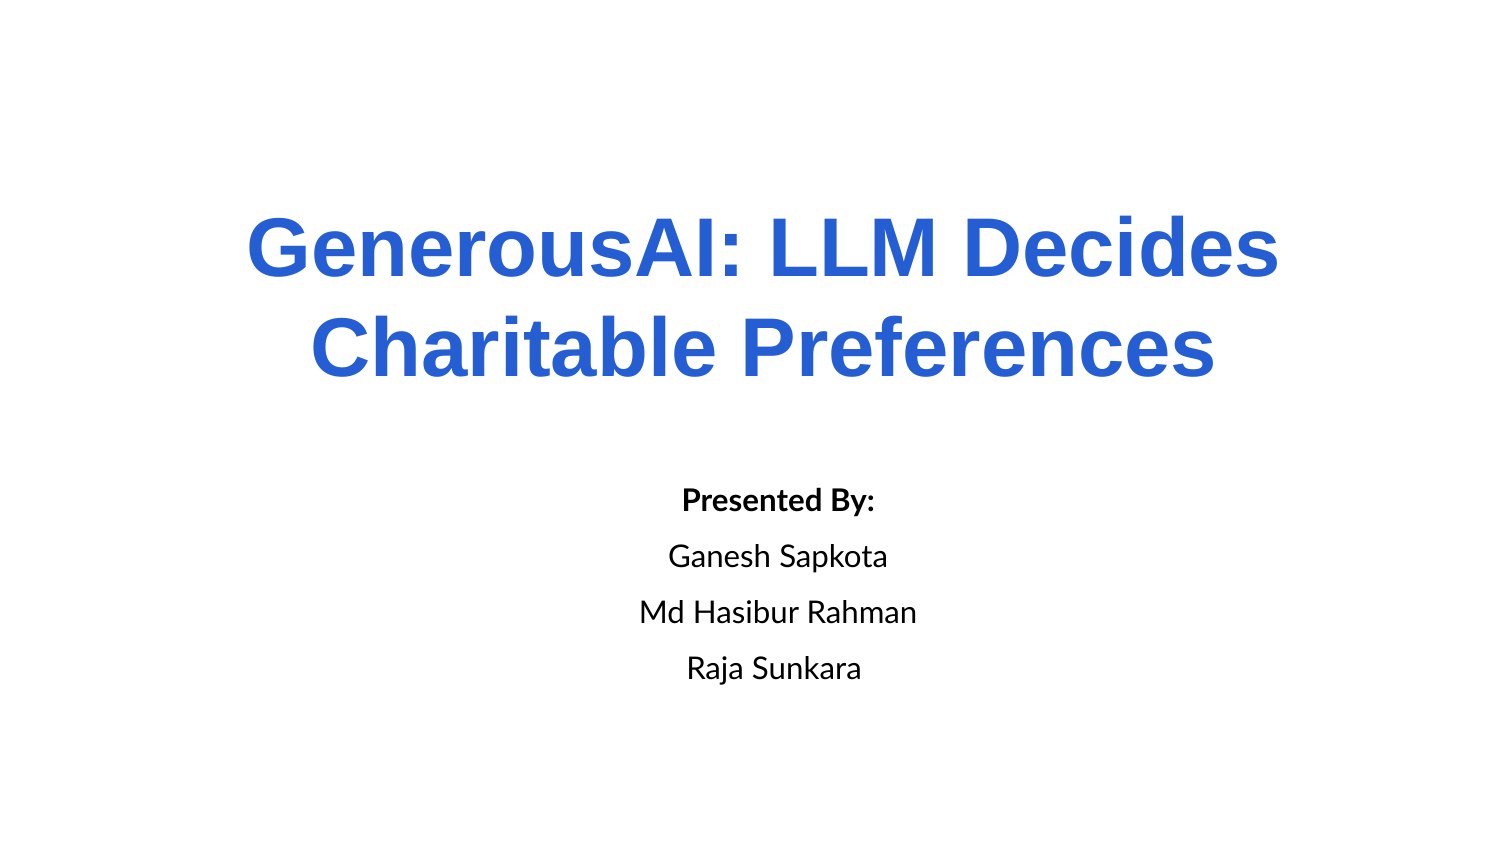

GenerousAI: LLM Decides Charitable Preferences
Presented By:
Ganesh Sapkota
Md Hasibur Rahman
Raja Sunkara